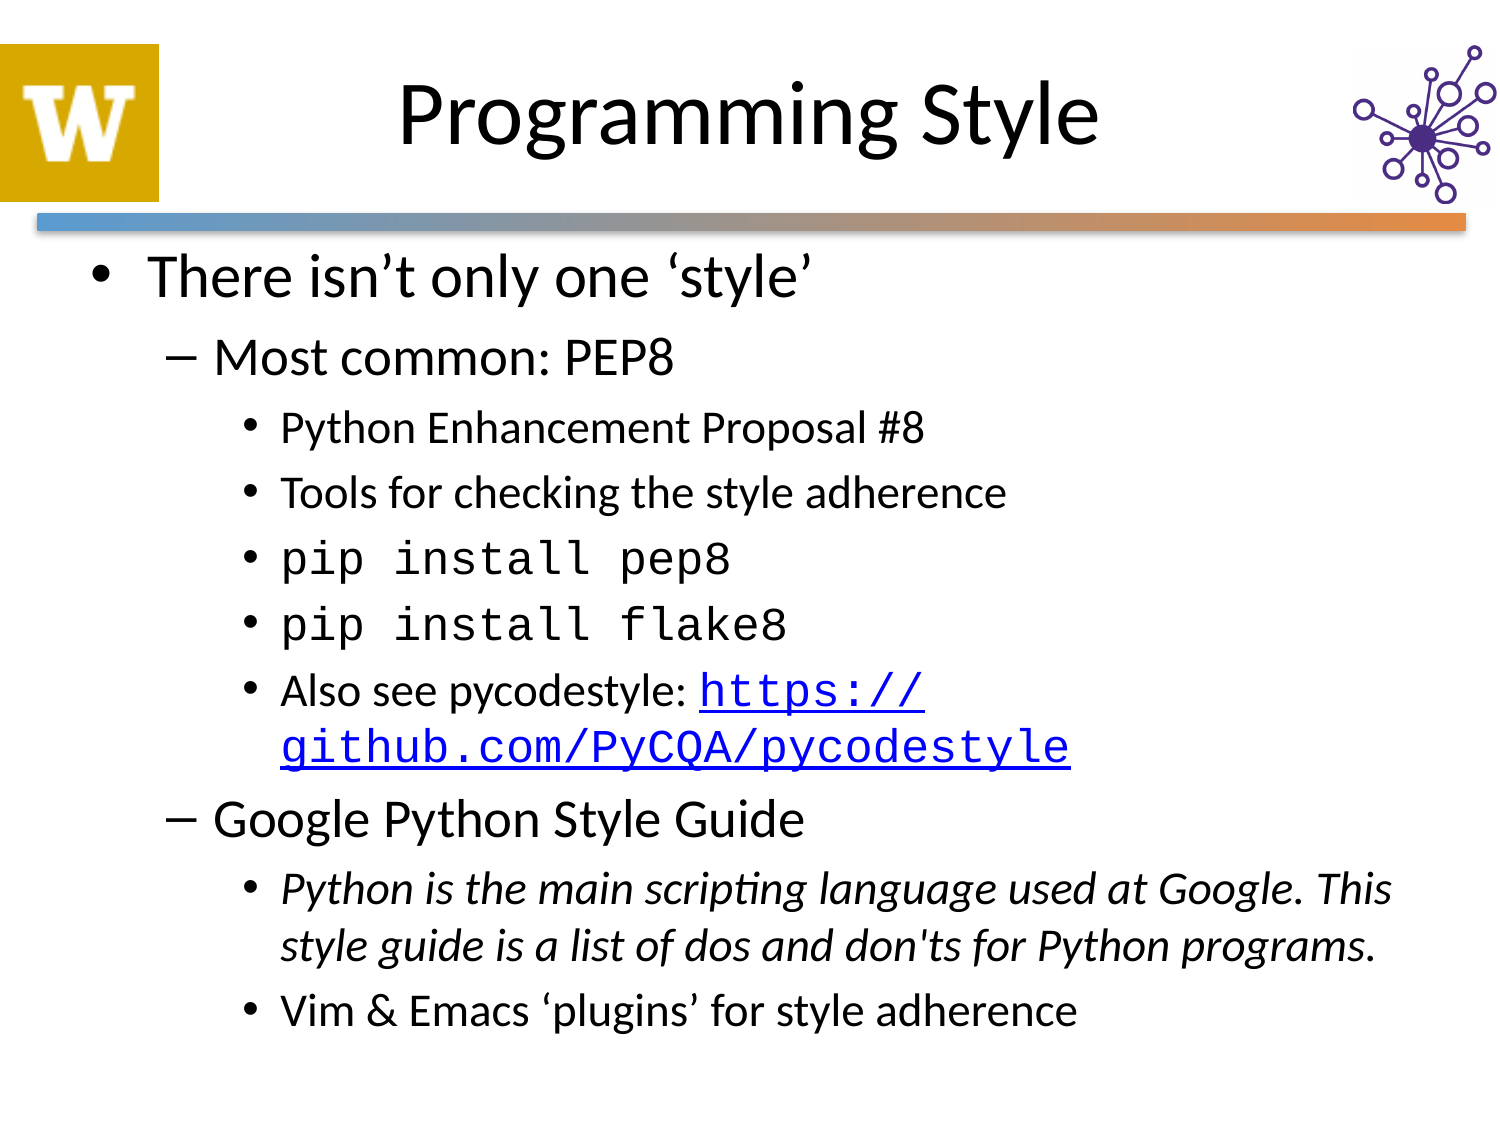

# Programming Style
There isn’t only one ‘style’
Most common: PEP8
Python Enhancement Proposal #8
Tools for checking the style adherence
pip install pep8
pip install flake8
Also see pycodestyle: https://github.com/PyCQA/pycodestyle
Google Python Style Guide
Python is the main scripting language used at Google. This style guide is a list of dos and don'ts for Python programs.
Vim & Emacs ‘plugins’ for style adherence